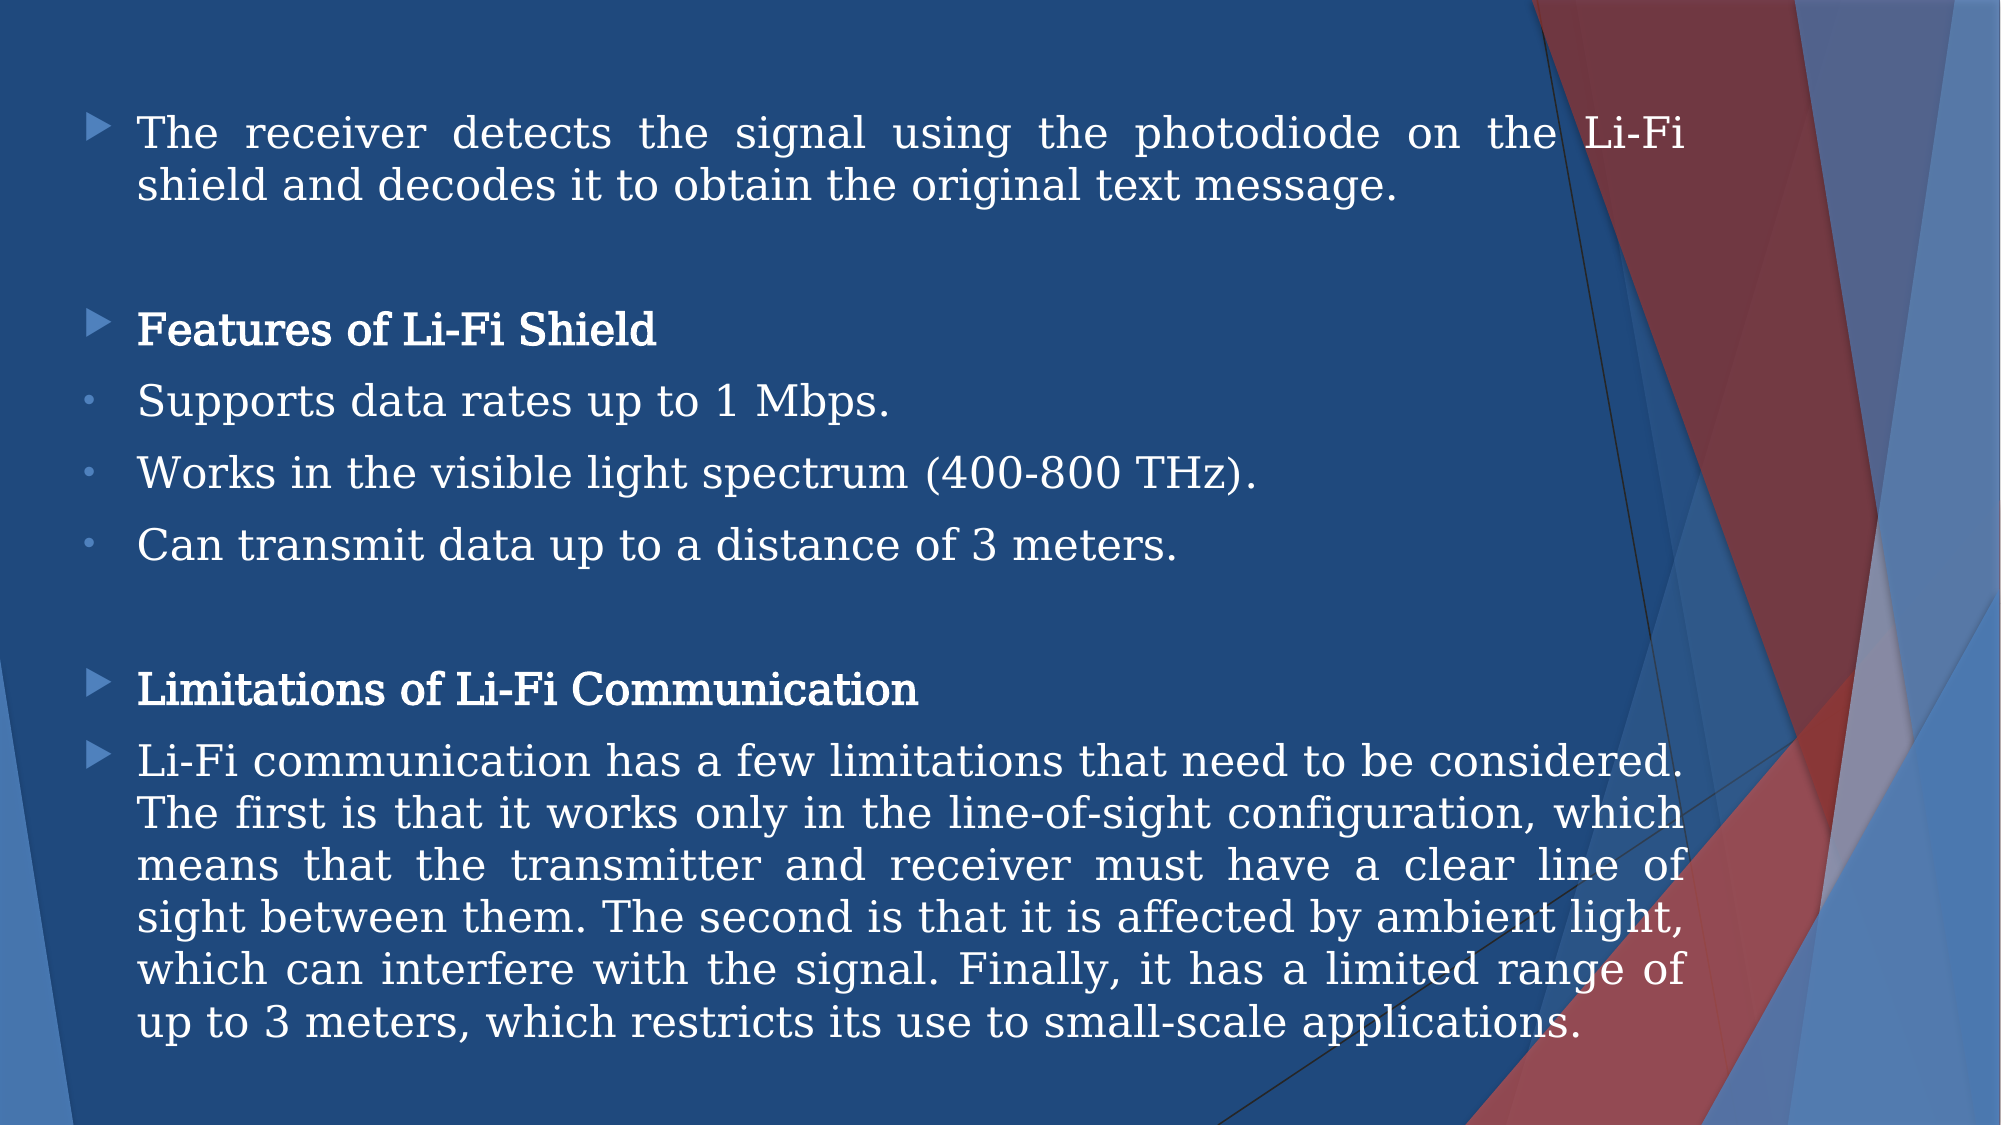

The receiver detects the signal using the photodiode on the Li-Fi shield and decodes it to obtain the original text message.

Features of Li-Fi Shield
Supports data rates up to 1 Mbps.
Works in the visible light spectrum (400-800 THz).
Can transmit data up to a distance of 3 meters.

Limitations of Li-Fi Communication
Li-Fi communication has a few limitations that need to be considered. The first is that it works only in the line-of-sight configuration, which means that the transmitter and receiver must have a clear line of sight between them. The second is that it is affected by ambient light, which can interfere with the signal. Finally, it has a limited range of up to 3 meters, which restricts its use to small-scale applications.